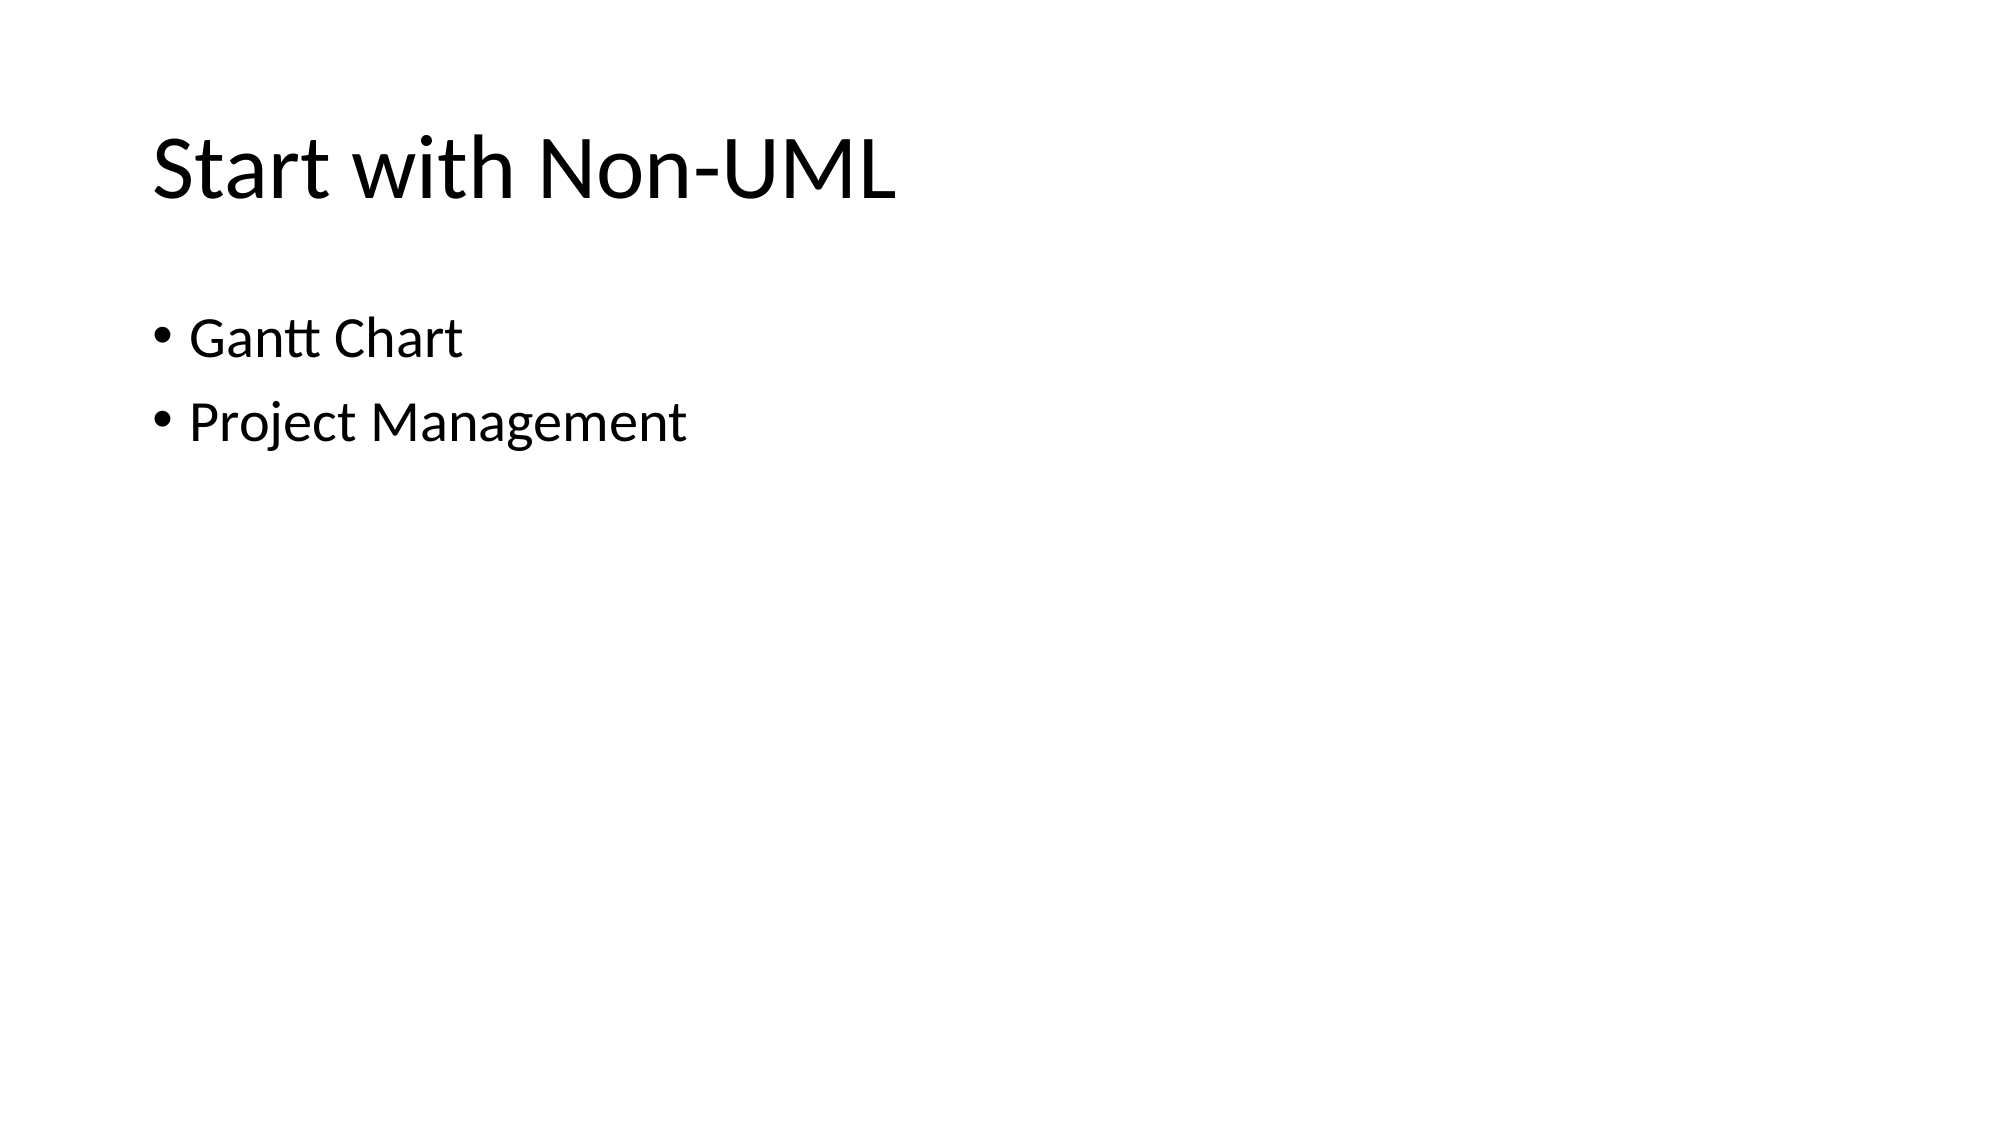

# Start with Non-UML
Gantt Chart
Project Management